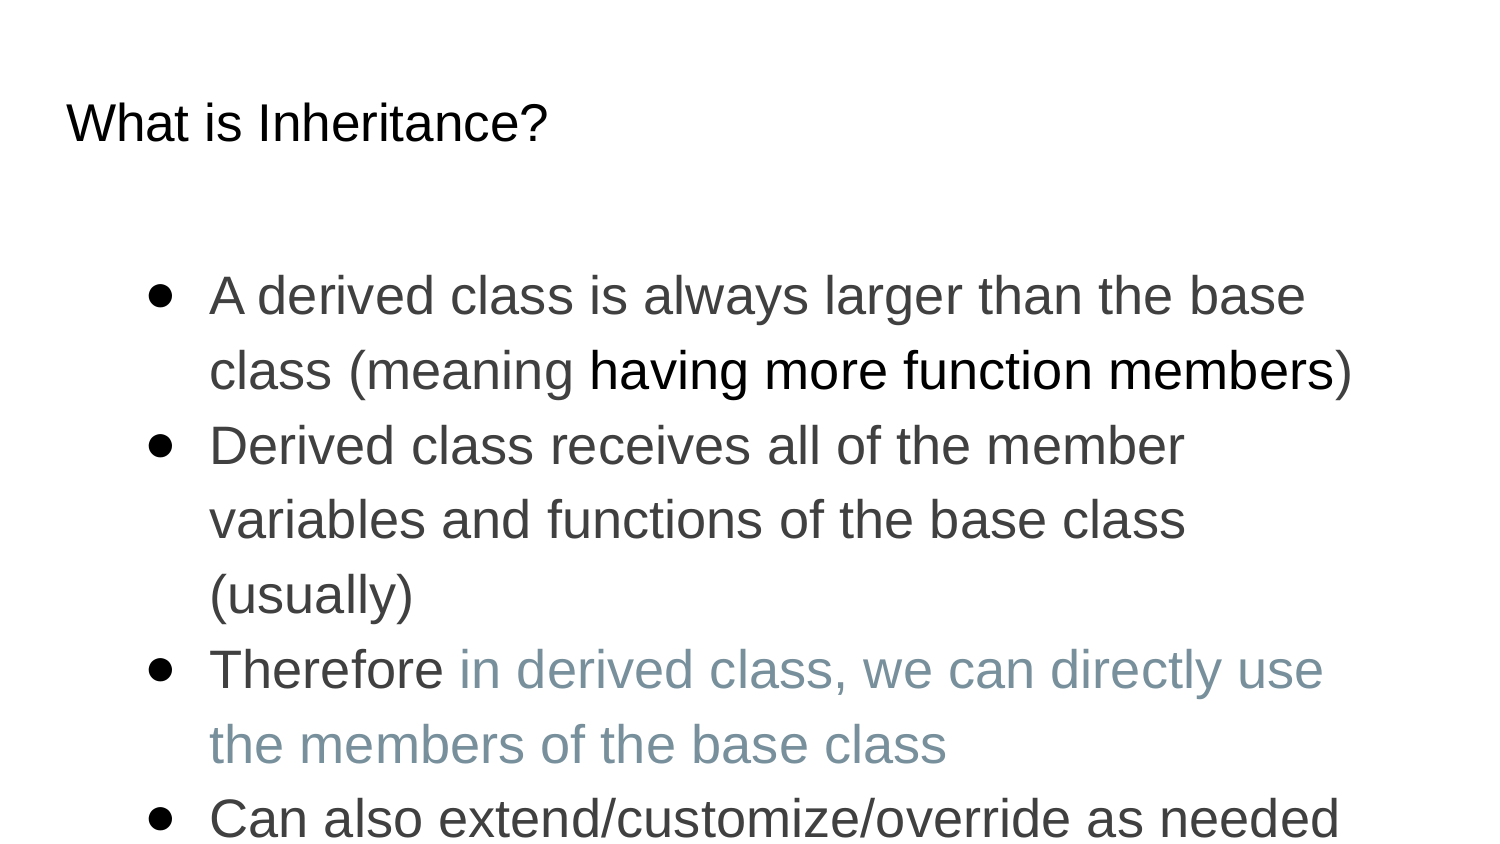

# What is Inheritance?
A derived class is always larger than the base class (meaning having more function members)
Derived class receives all of the member variables and functions of the base class (usually)
Therefore in derived class, we can directly use the members of the base class
Can also extend/customize/override as needed